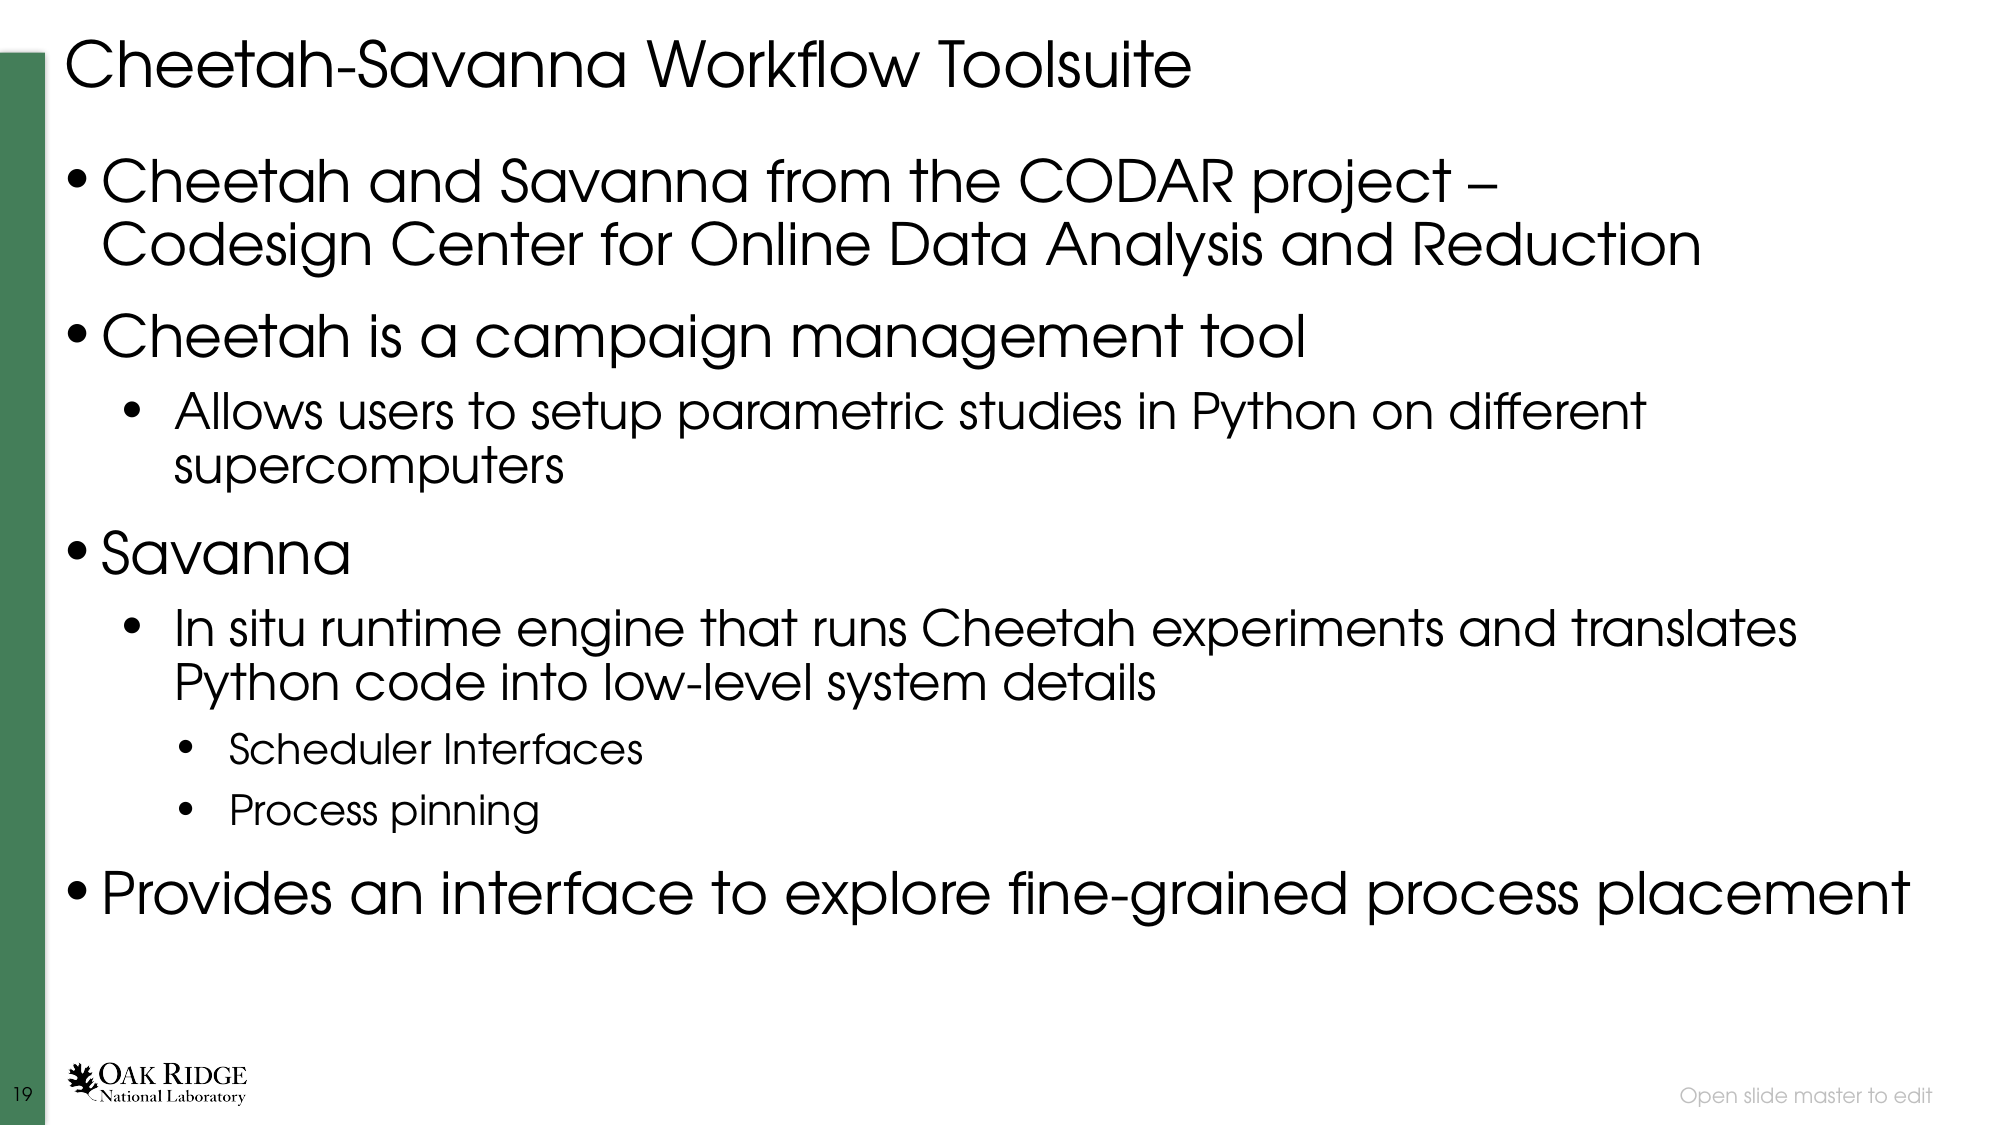

# Cheetah-Savanna Workflow Toolsuite
Cheetah and Savanna from the CODAR project –
Codesign Center for Online Data Analysis and Reduction
Cheetah is a campaign management tool
Allows users to setup parametric studies in Python on different supercomputers
Savanna
In situ runtime engine that runs Cheetah experiments and translates Python code into low-level system details
Scheduler Interfaces
Process pinning
Provides an interface to explore fine-grained process placement